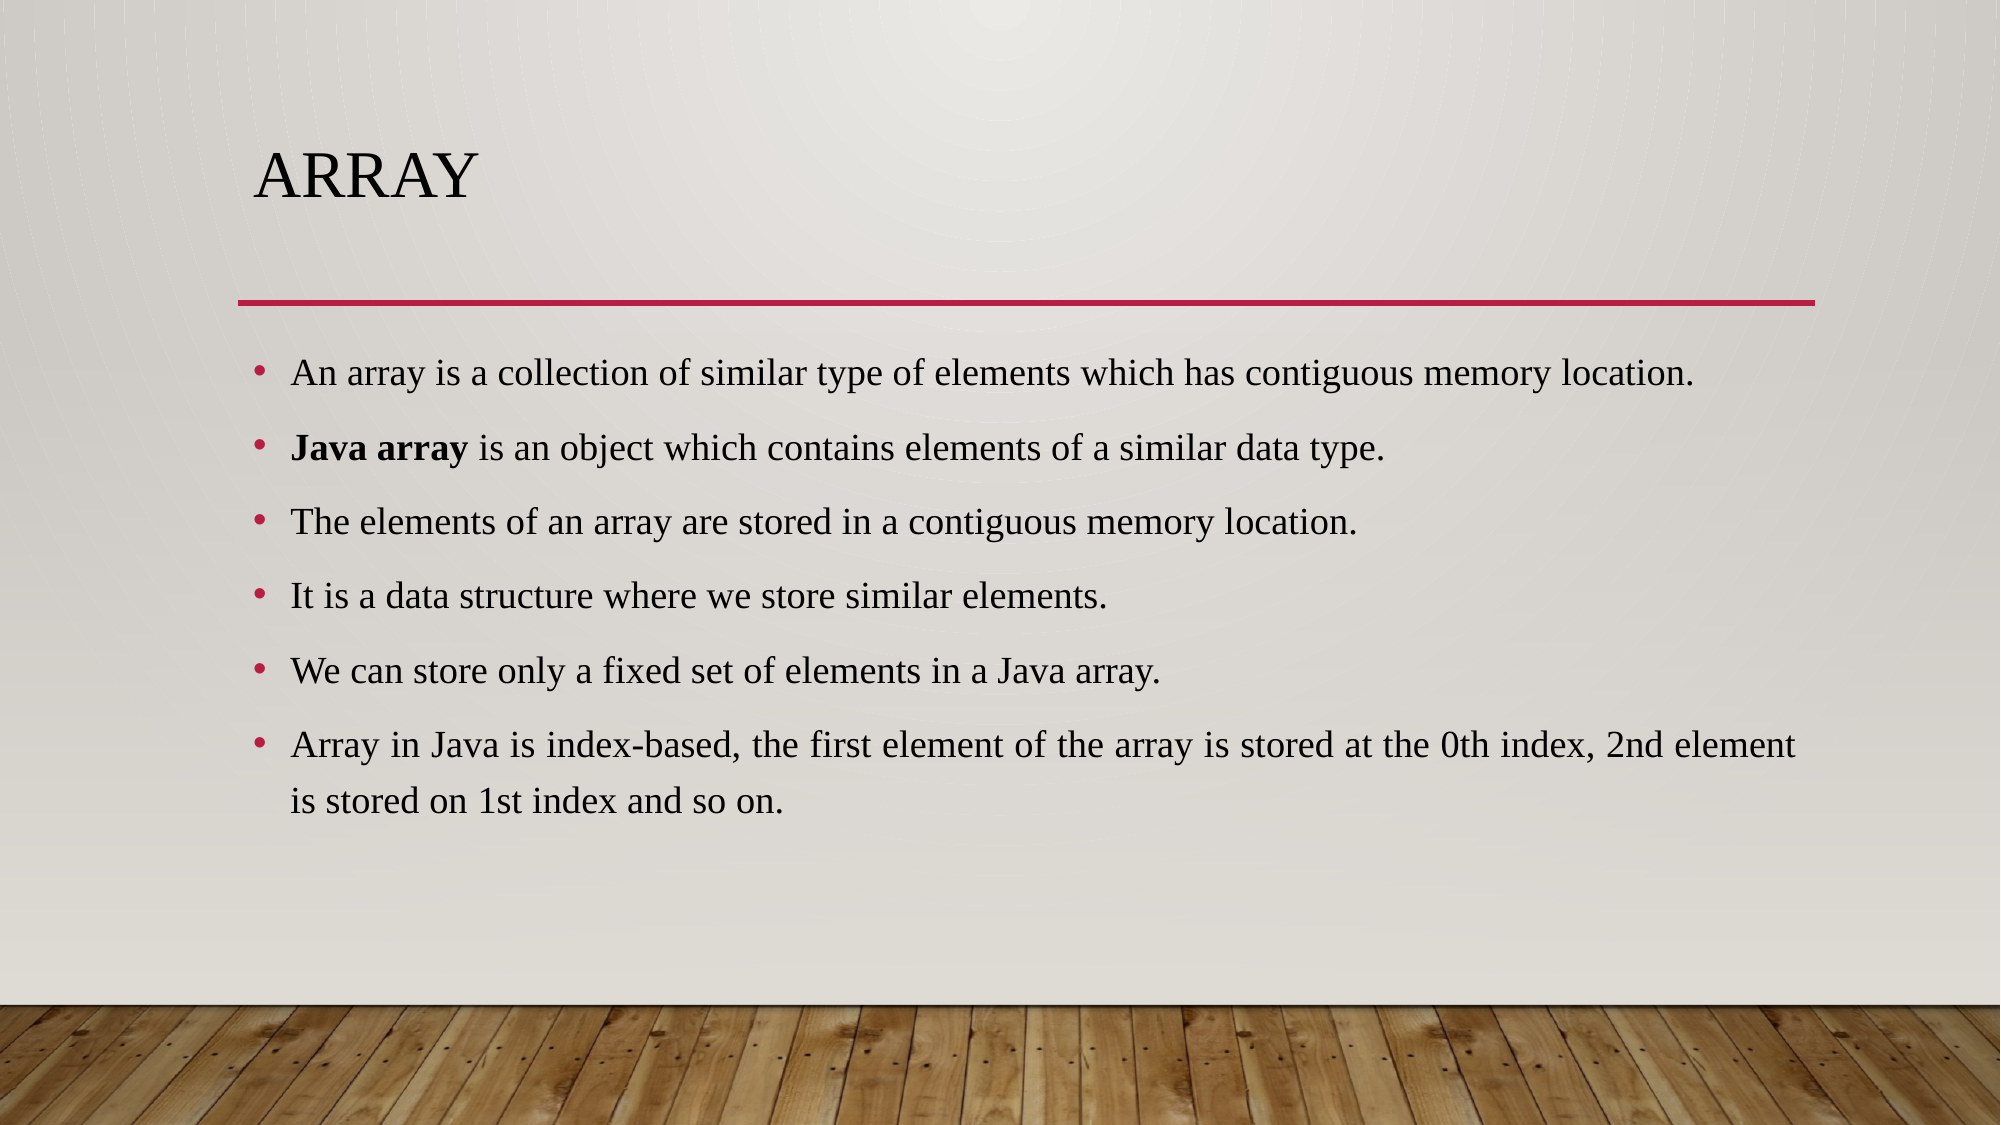

C/C++.

# array
An array is a collection of similar type of elements which has contiguous memory location.
Java array is an object which contains elements of a similar data type.
The elements of an array are stored in a contiguous memory location.
It is a data structure where we store similar elements.
We can store only a fixed set of elements in a Java array.
Array in Java is index-based, the first element of the array is stored at the 0th index, 2nd element is stored on 1st index and so on.